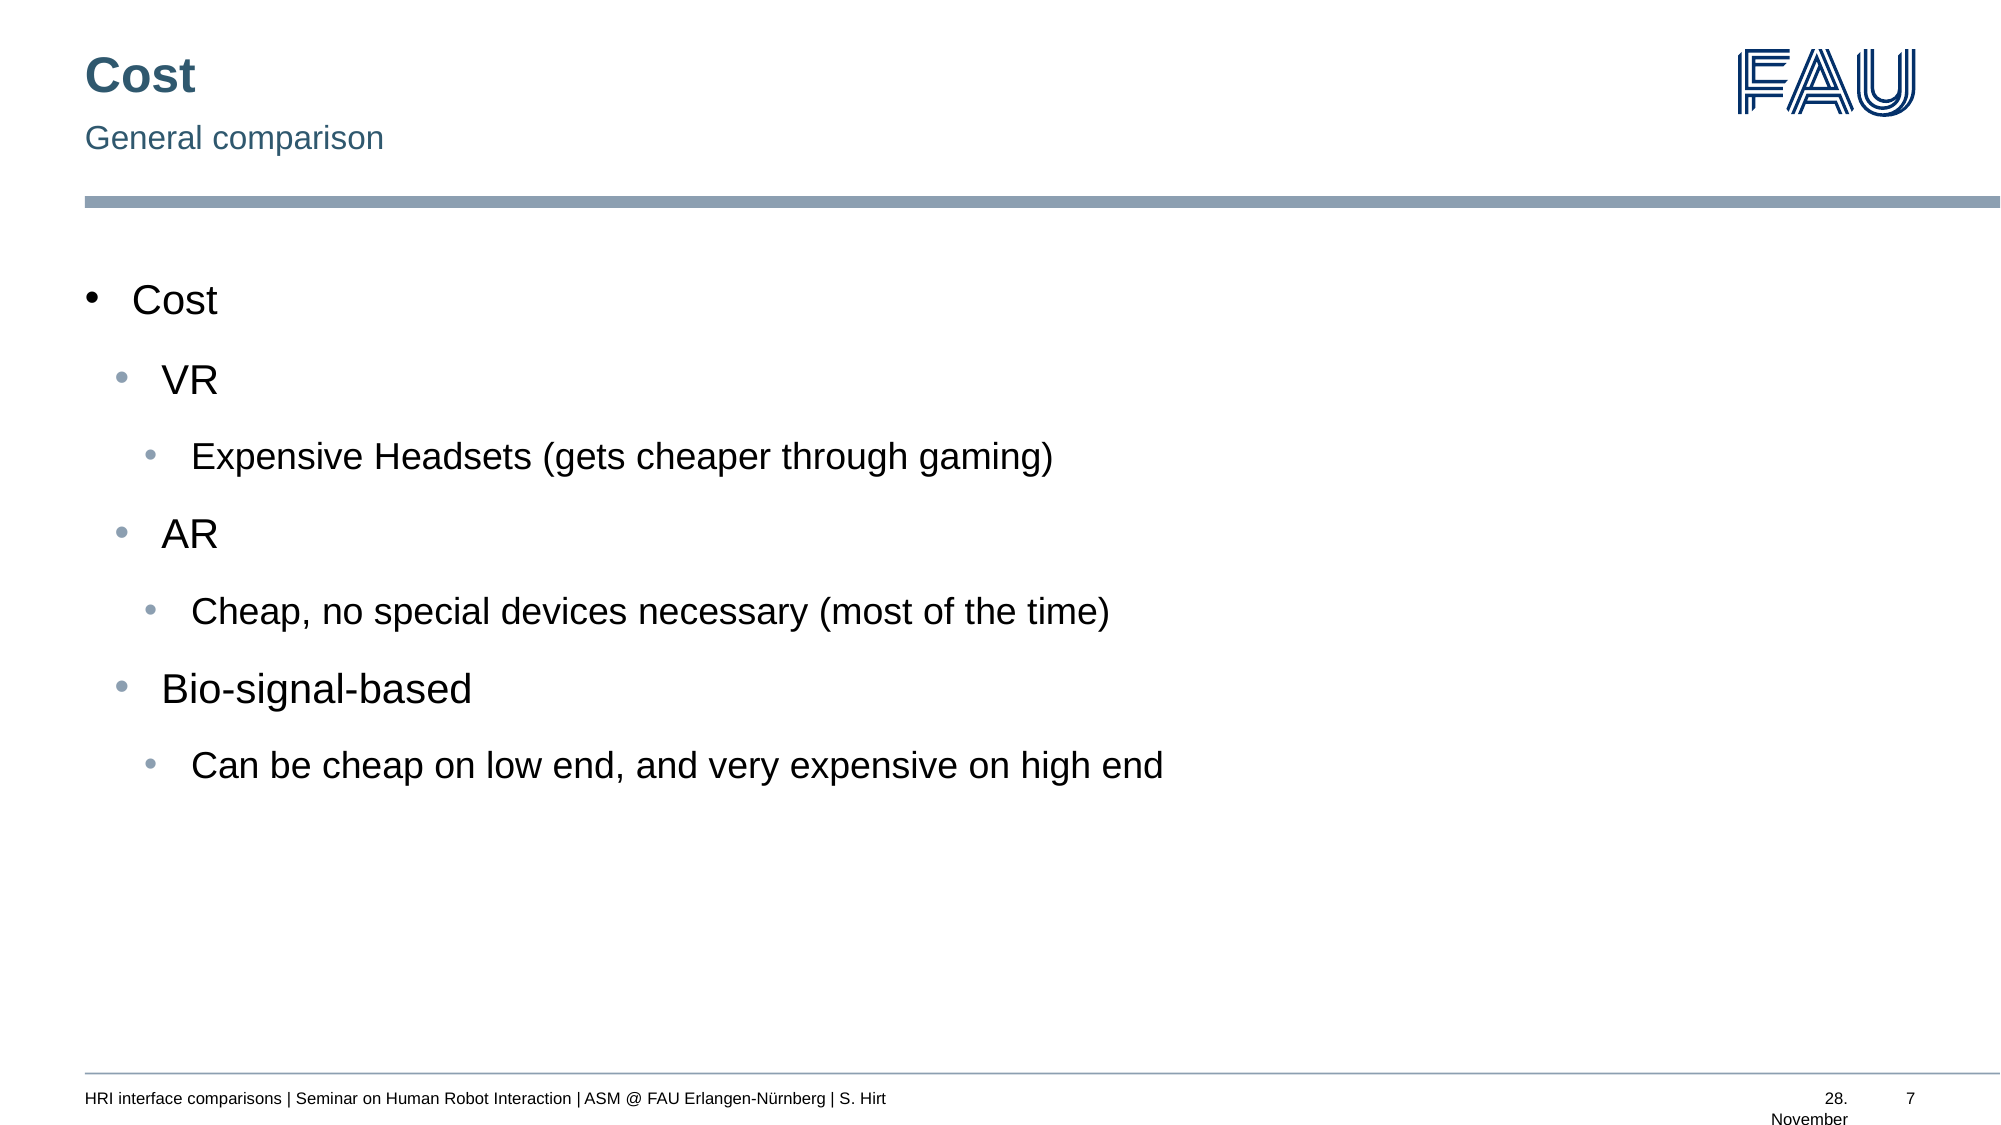

# Cost
General comparison
Cost
VR
Expensive Headsets (gets cheaper through gaming)
AR
Cheap, no special devices necessary (most of the time)
Bio-signal-based
Can be cheap on low end, and very expensive on high end
HRI interface comparisons | Seminar on Human Robot Interaction | ASM @ FAU Erlangen-Nürnberg | S. Hirt
28. November 2022
7